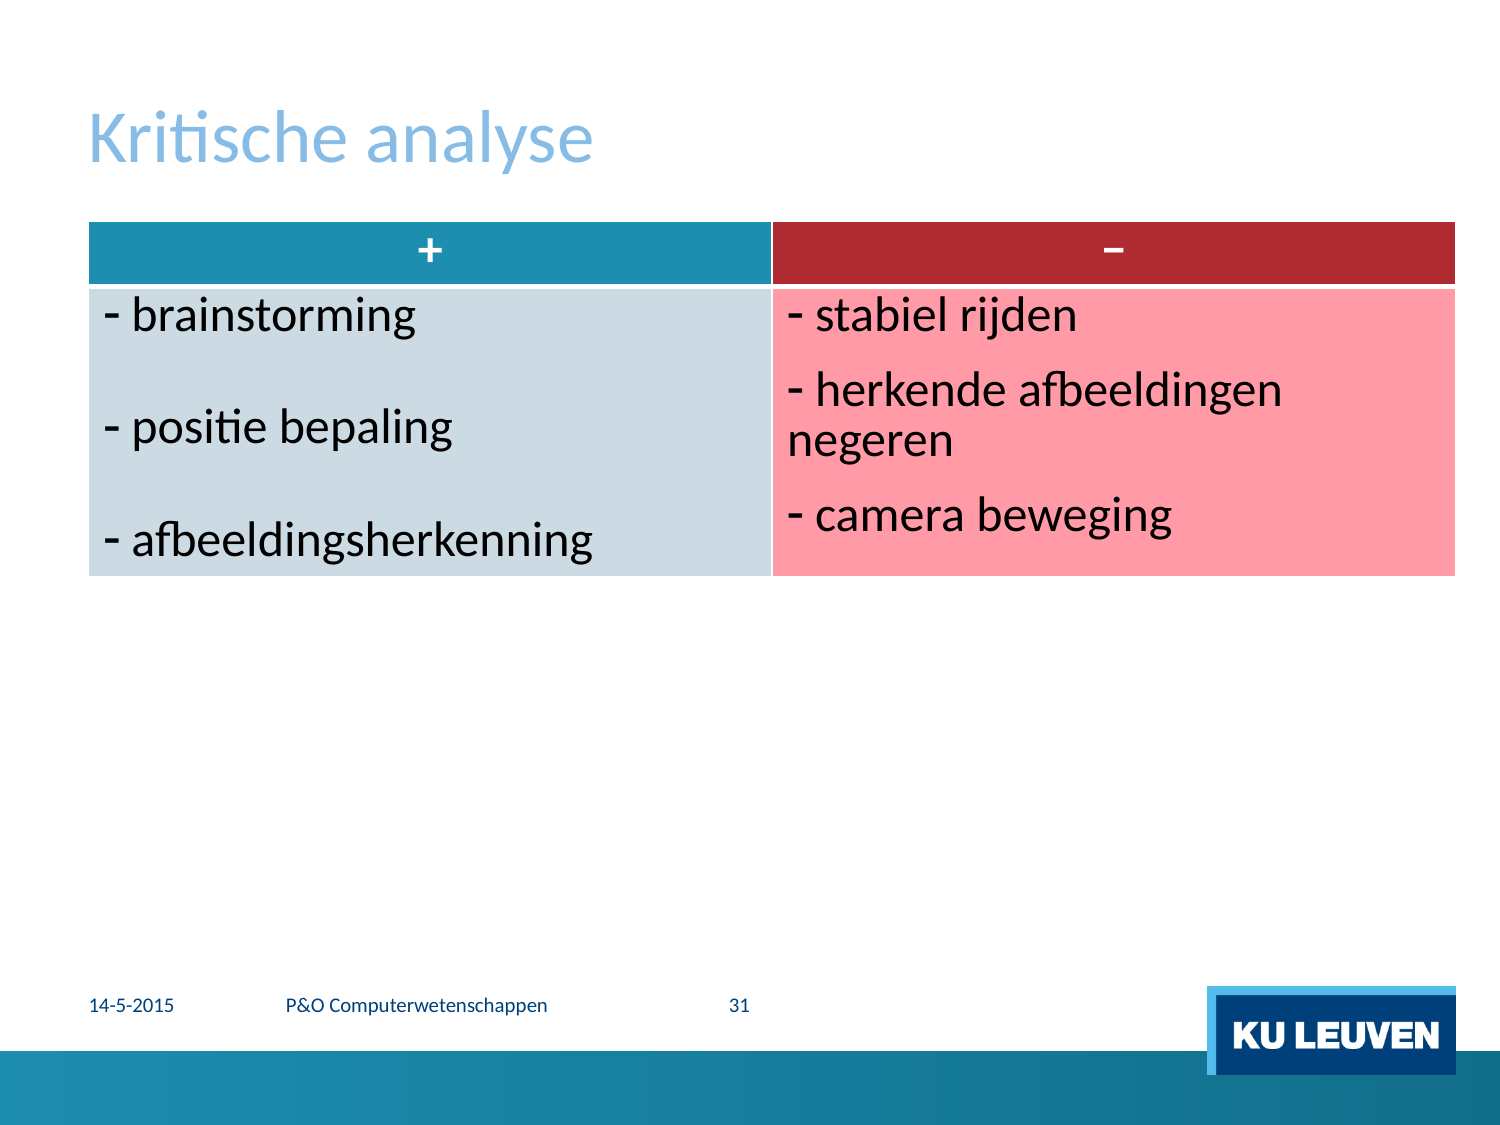

# Kritische analyse
| + | − |
| --- | --- |
| brainstorming positie bepaling afbeeldingsherkenning | stabiel rijden herkende afbeeldingen negeren camera beweging |
14-5-2015
P&O Computerwetenschappen
31